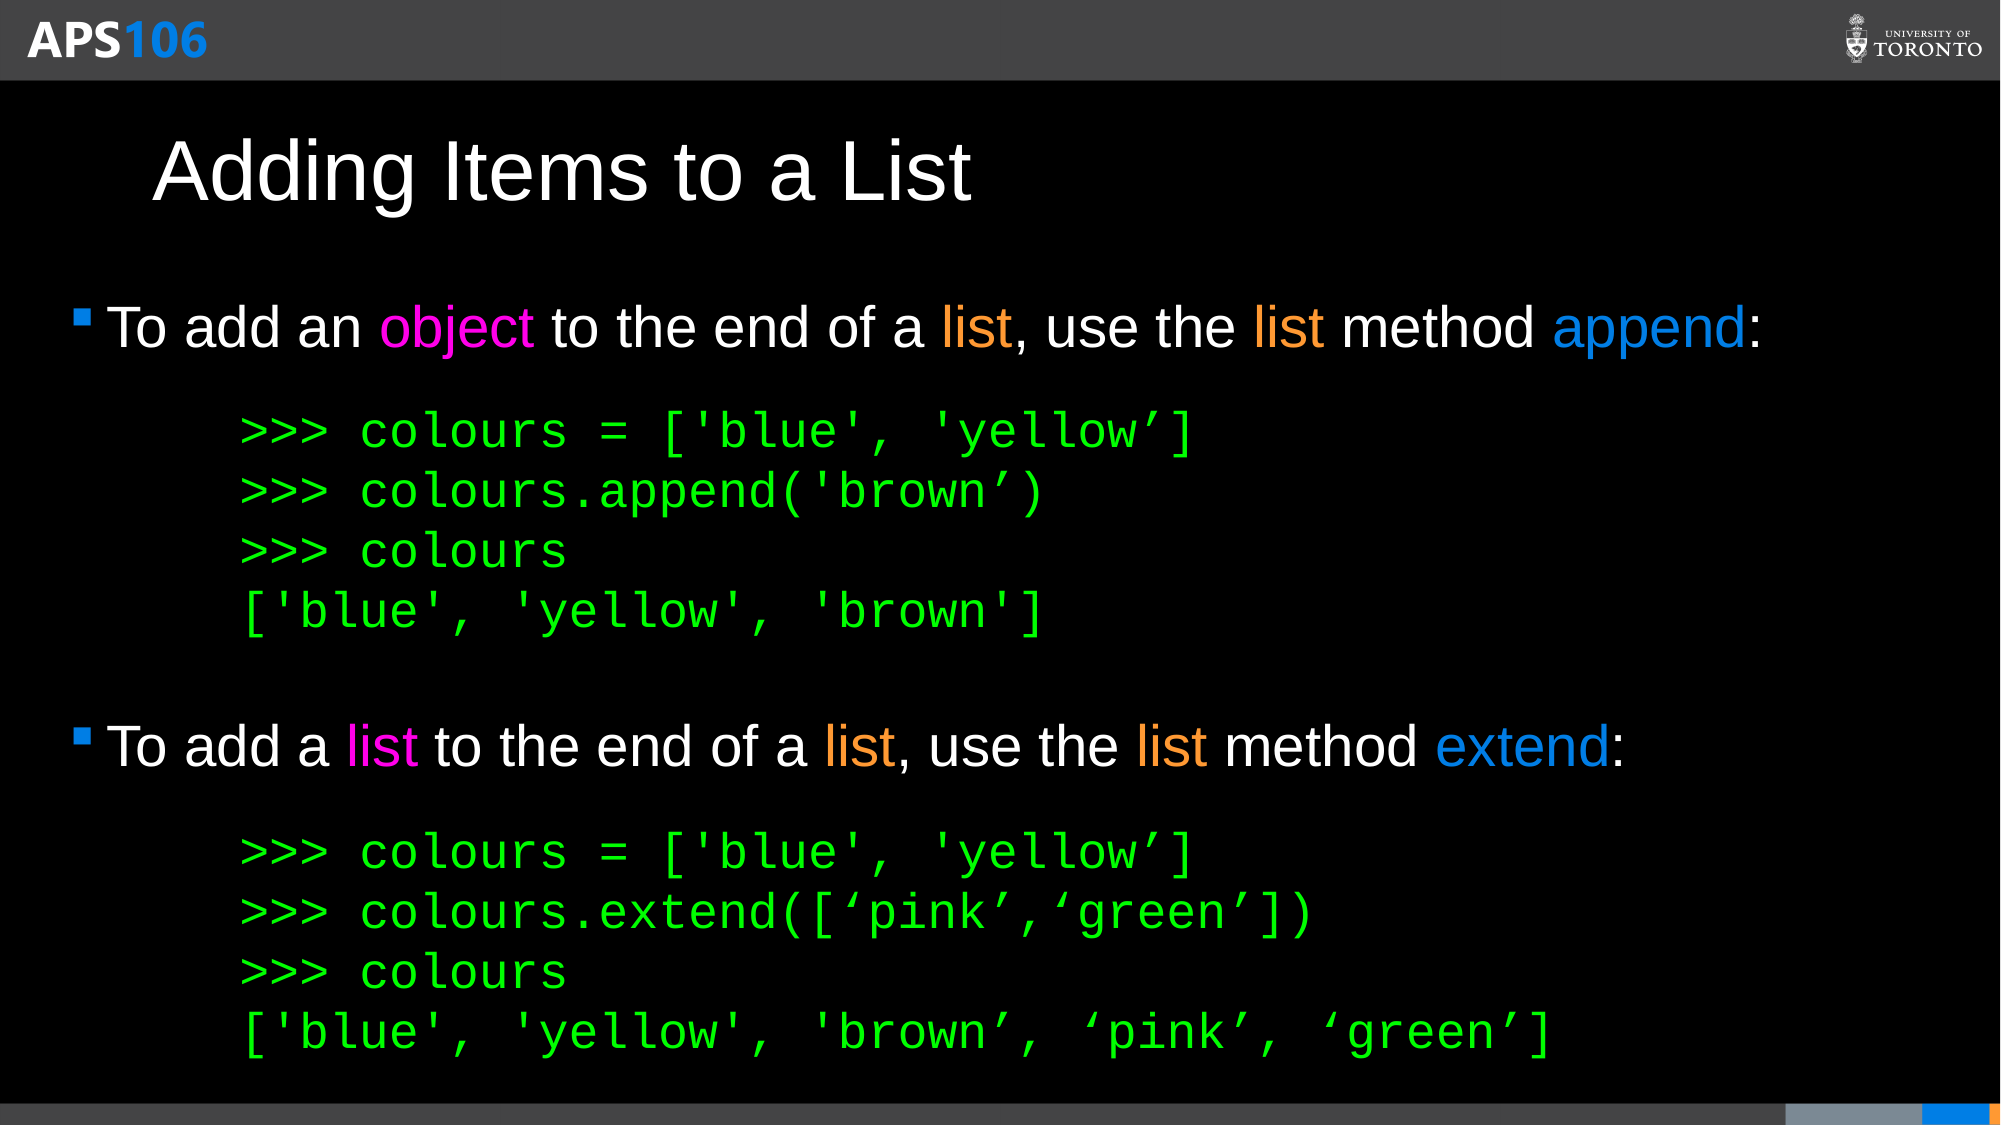

# Adding Items to a List
To add an object to the end of a list, use the list method append:

To add a list to the end of a list, use the list method extend:

>>> colours = ['blue', 'yellow’]
>>> colours.append('brown’)
>>> colours
['blue', 'yellow', 'brown']
>>> colours = ['blue', 'yellow’]
>>> colours.extend([‘pink’,‘green’])
>>> colours
['blue', 'yellow', 'brown’, ‘pink’, ‘green’]